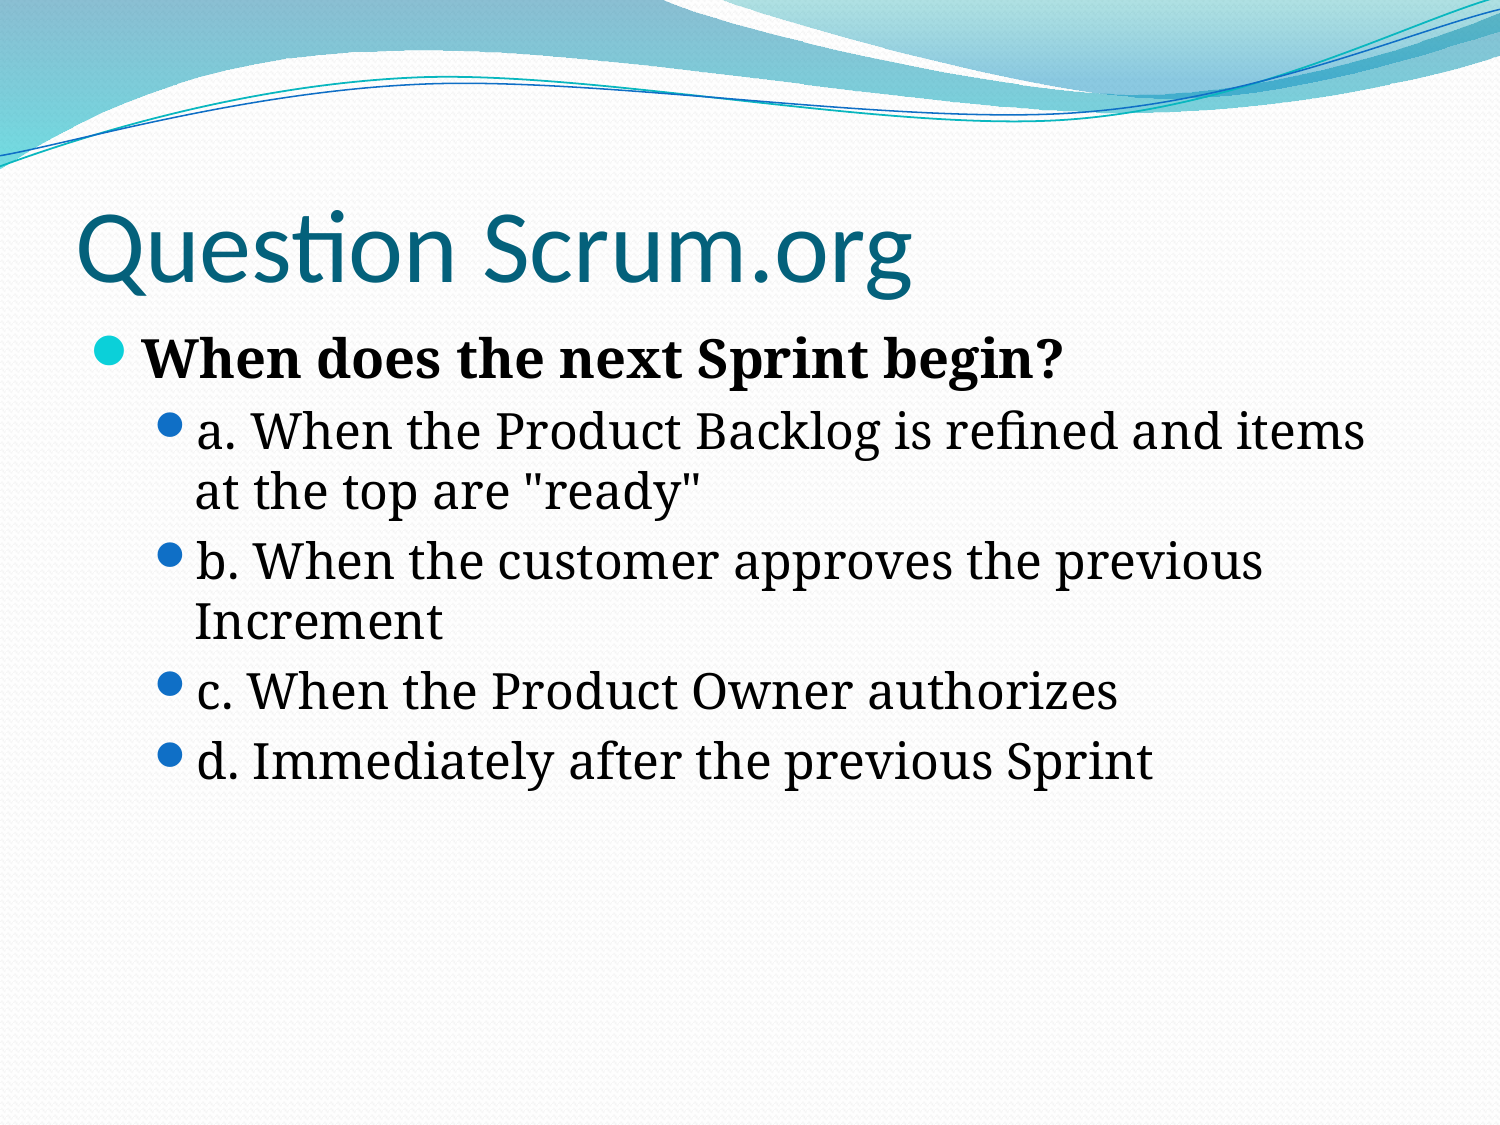

# Question Scrum.org
When does the next Sprint begin?
a. When the Product Backlog is refined and items at the top are "ready"
b. When the customer approves the previous Increment
c. When the Product Owner authorizes
d. Immediately after the previous Sprint